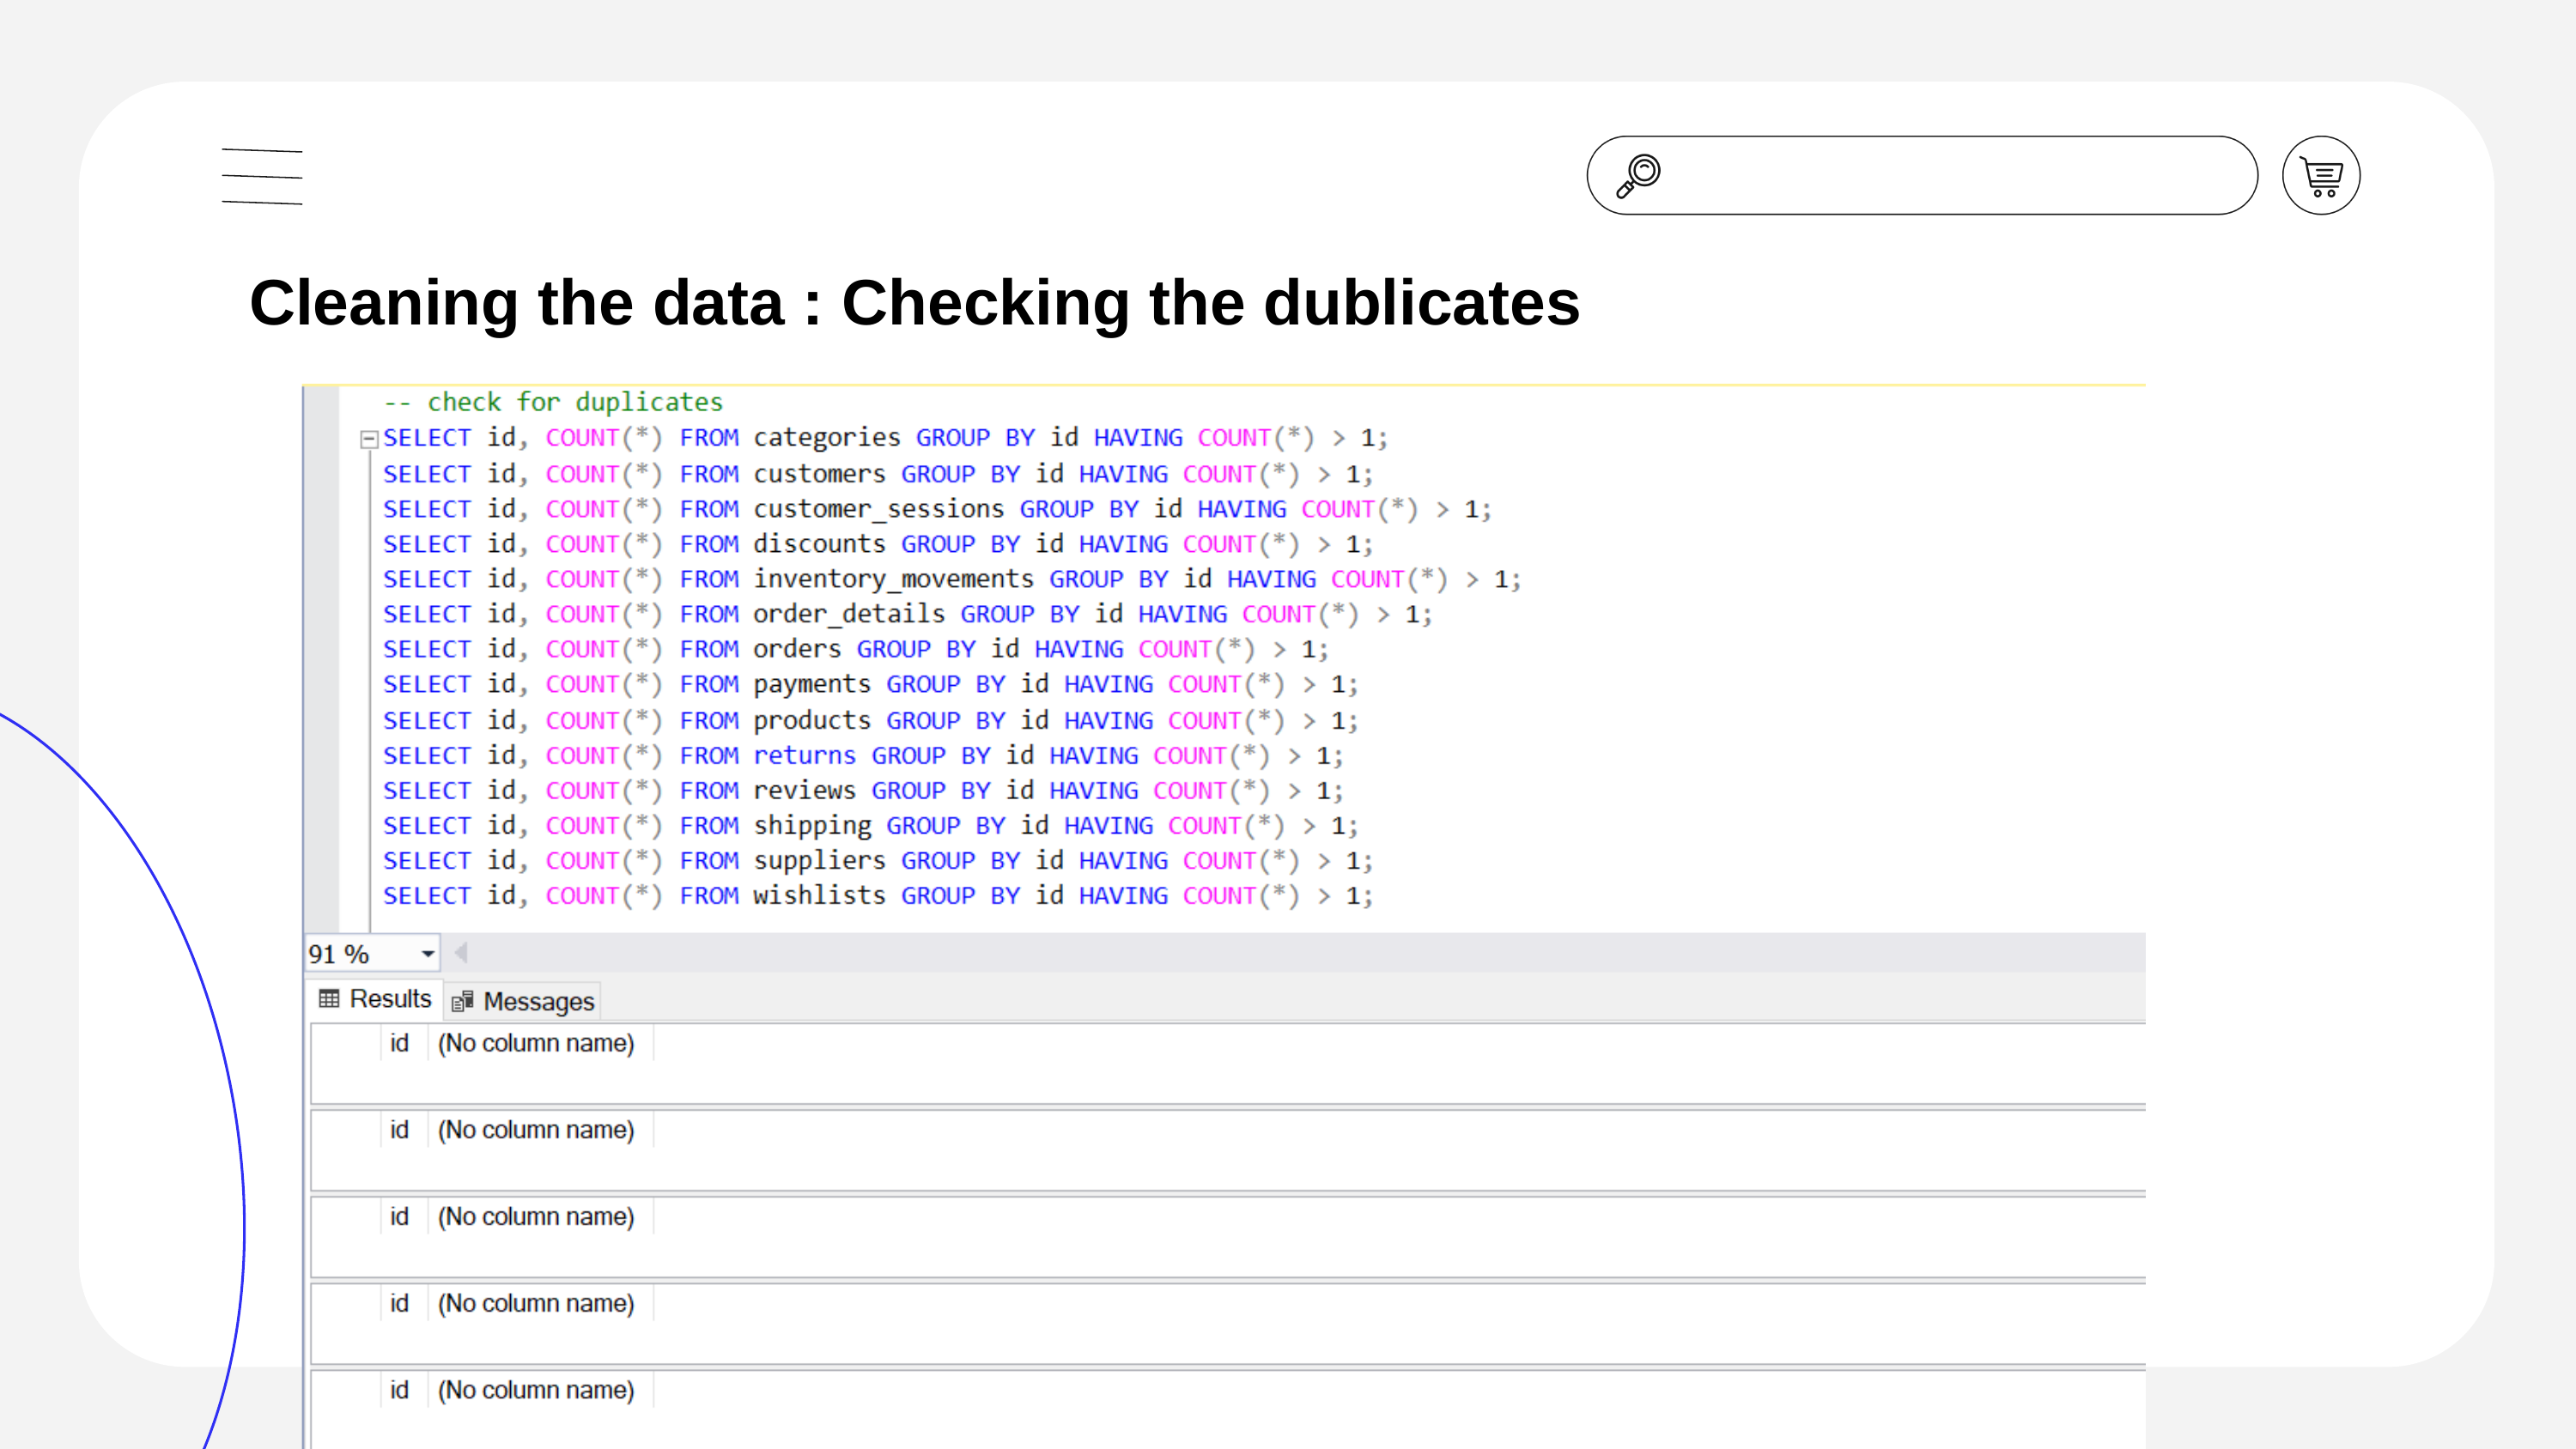

Cleaning the data : Checking the dublicates